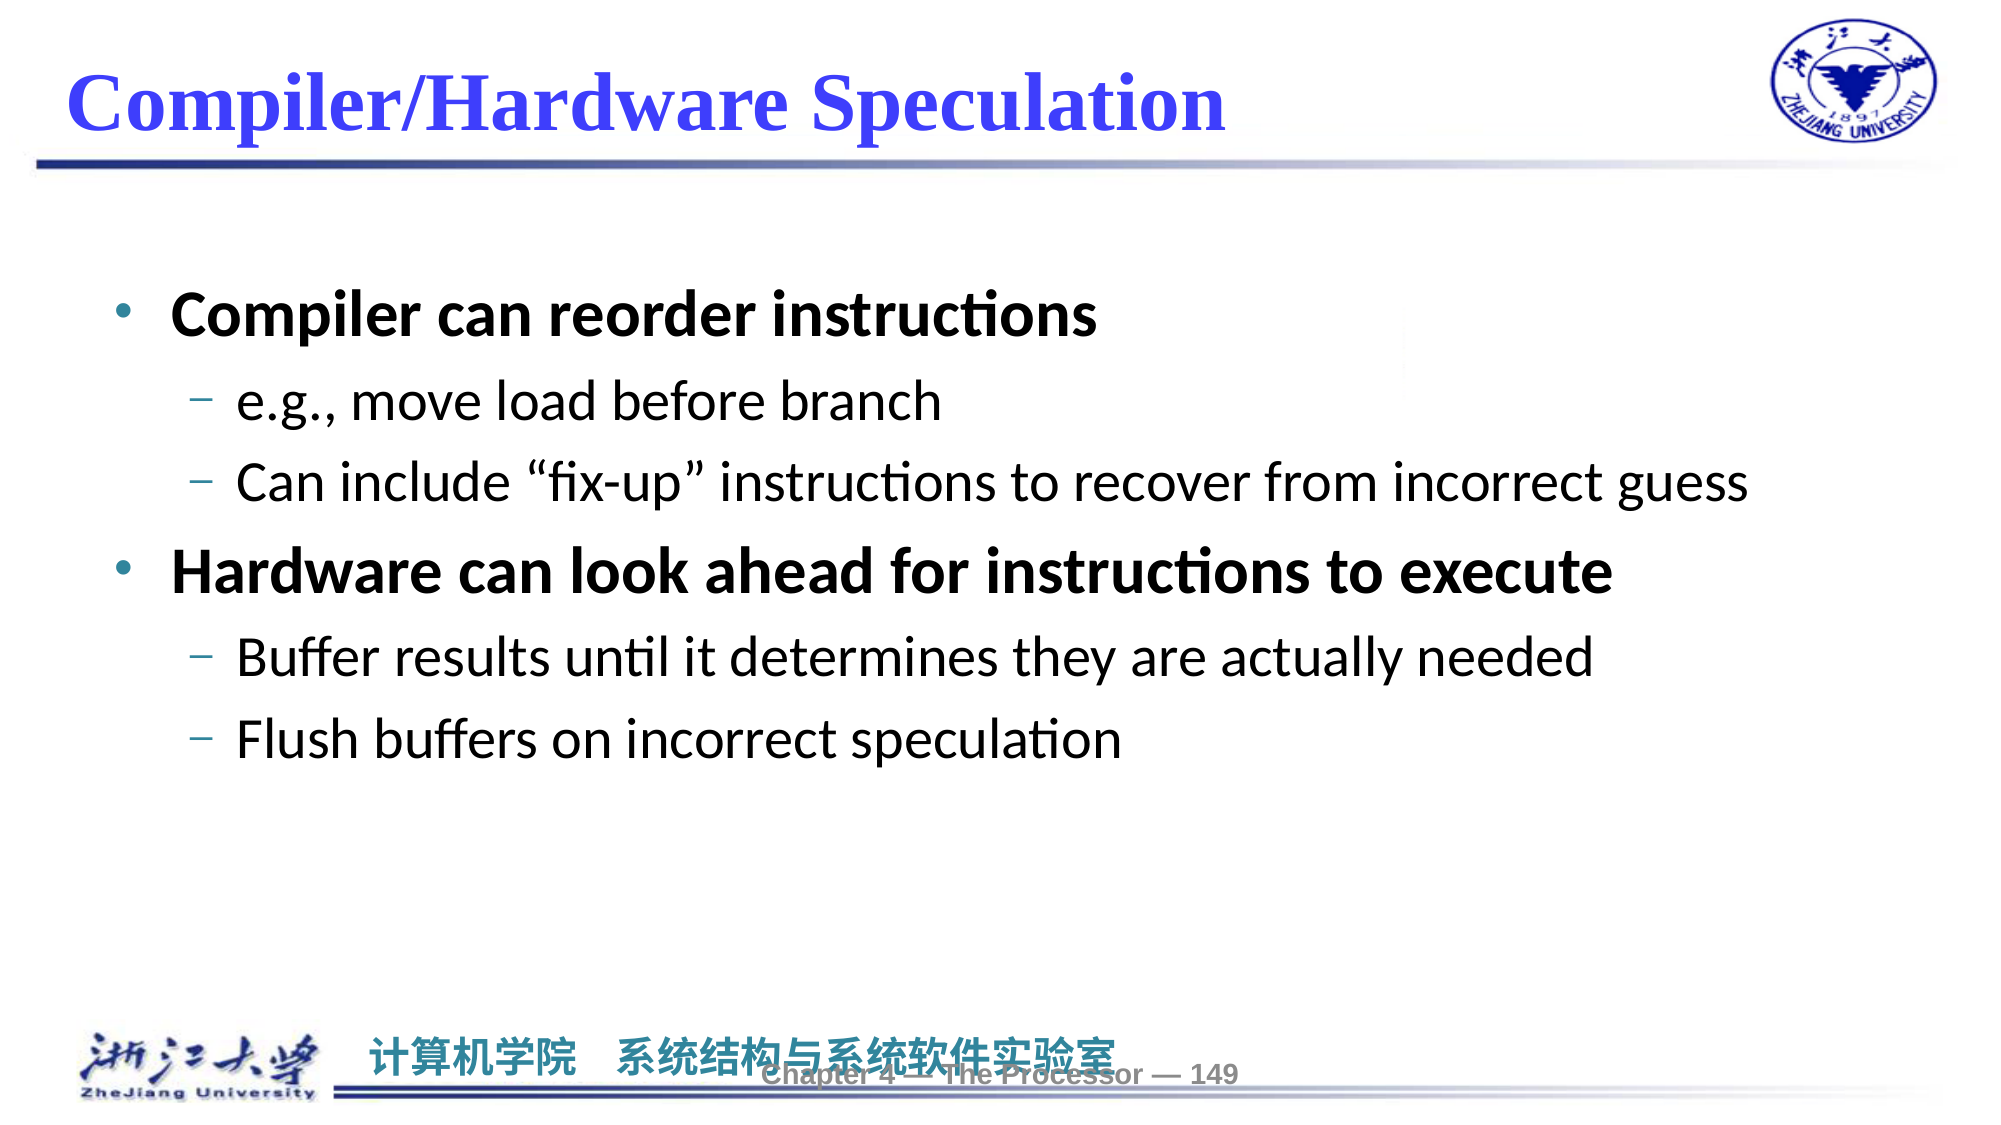

# Compiler/Hardware Speculation
Compiler can reorder instructions
e.g., move load before branch
Can include “fix-up” instructions to recover from incorrect guess
Hardware can look ahead for instructions to execute
Buffer results until it determines they are actually needed
Flush buffers on incorrect speculation
Chapter 4 — The Processor — 149